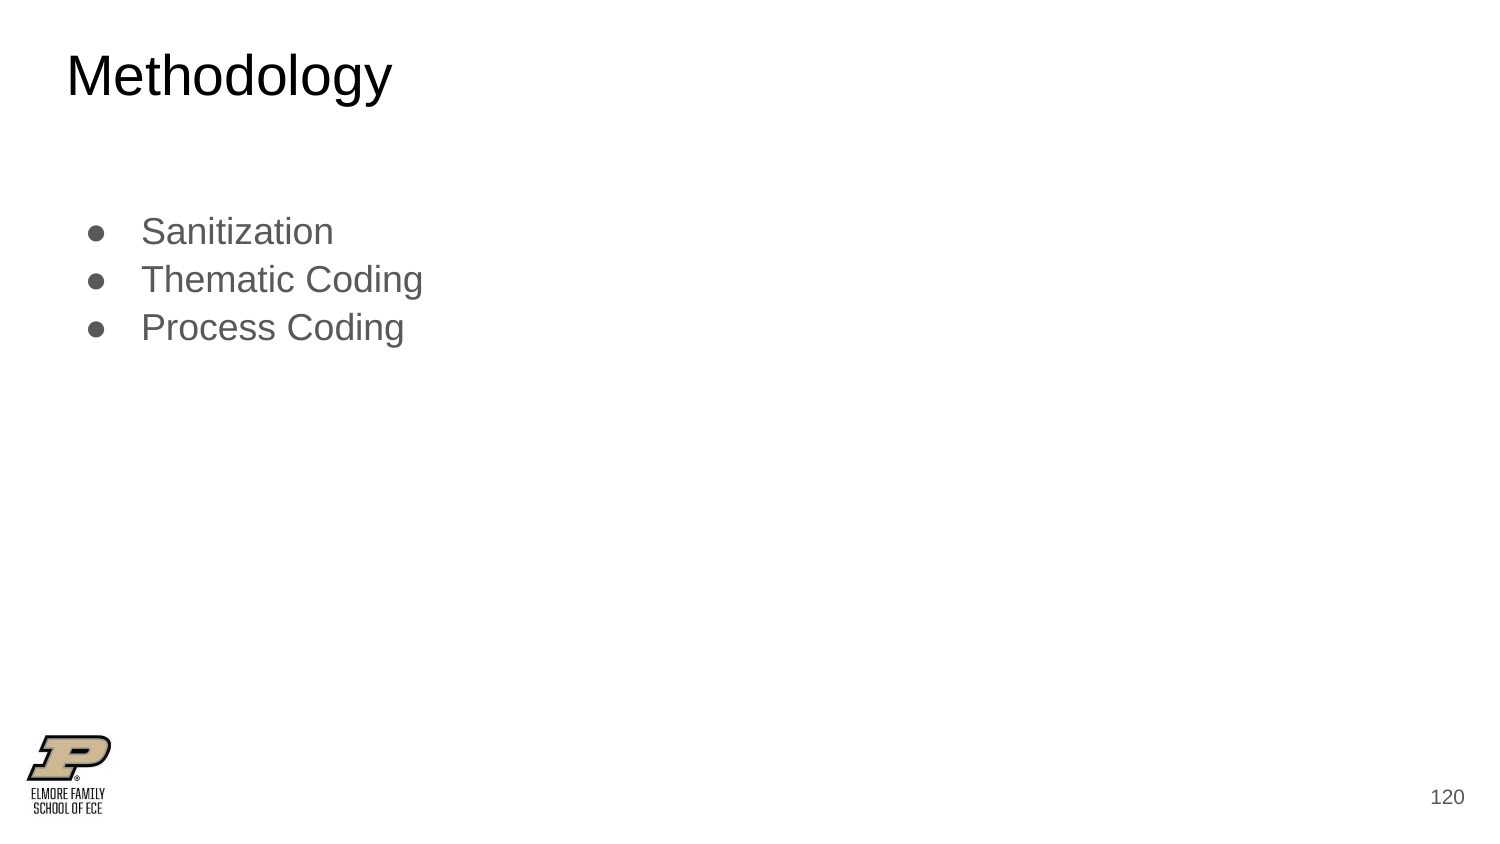

# Methodology
Sanitization
Thematic Coding
Process Coding
120